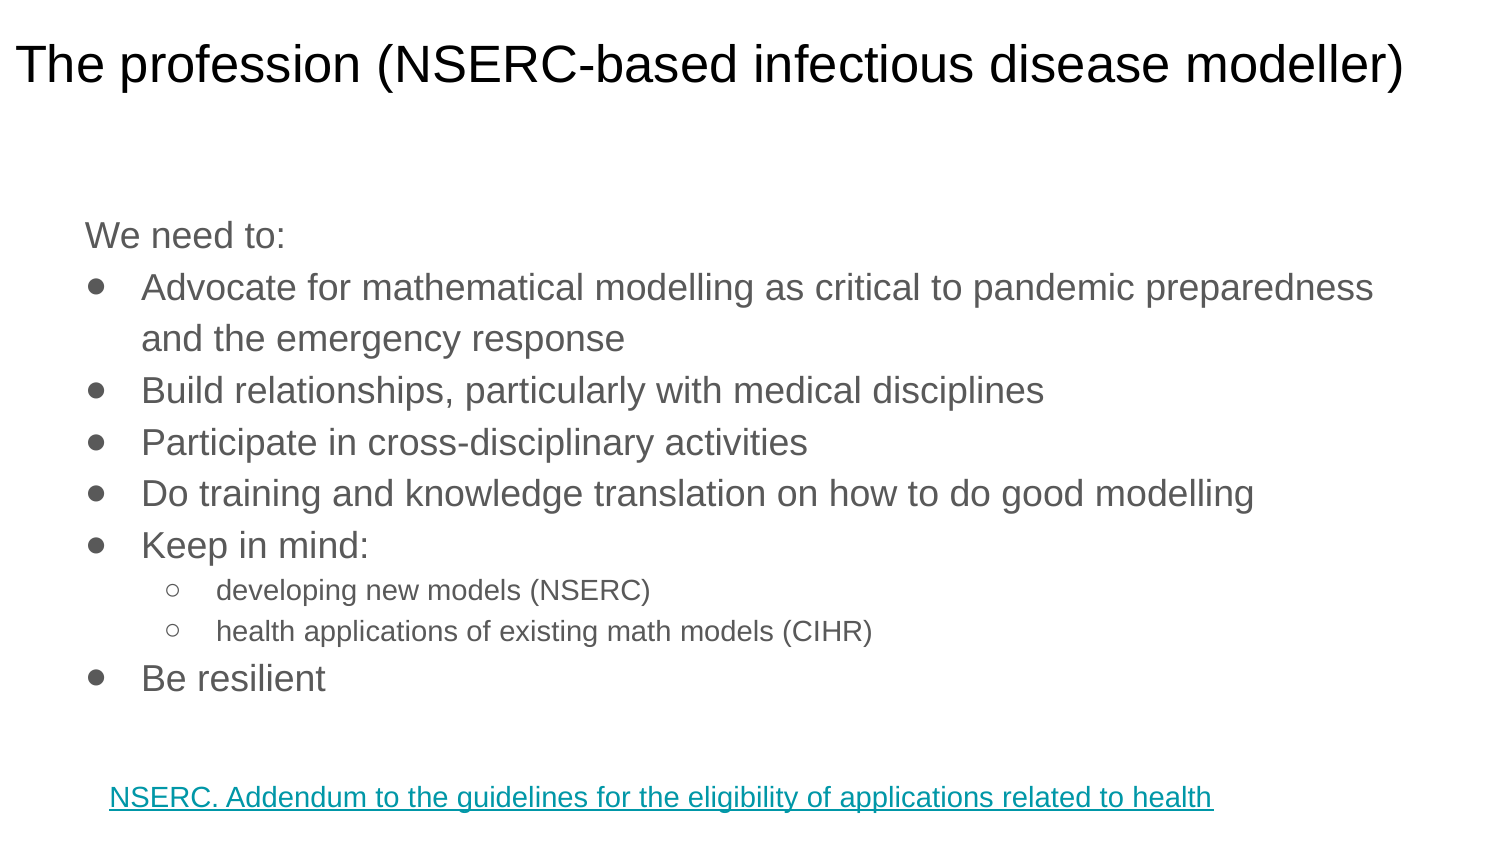

# The profession (NSERC-based infectious disease modeller)
We need to:
Advocate for mathematical modelling as critical to pandemic preparedness and the emergency response
Build relationships, particularly with medical disciplines
Participate in cross-disciplinary activities
Do training and knowledge translation on how to do good modelling
Keep in mind:
developing new models (NSERC)
health applications of existing math models (CIHR)
Be resilient

NSERC. Addendum to the guidelines for the eligibility of applications related to health